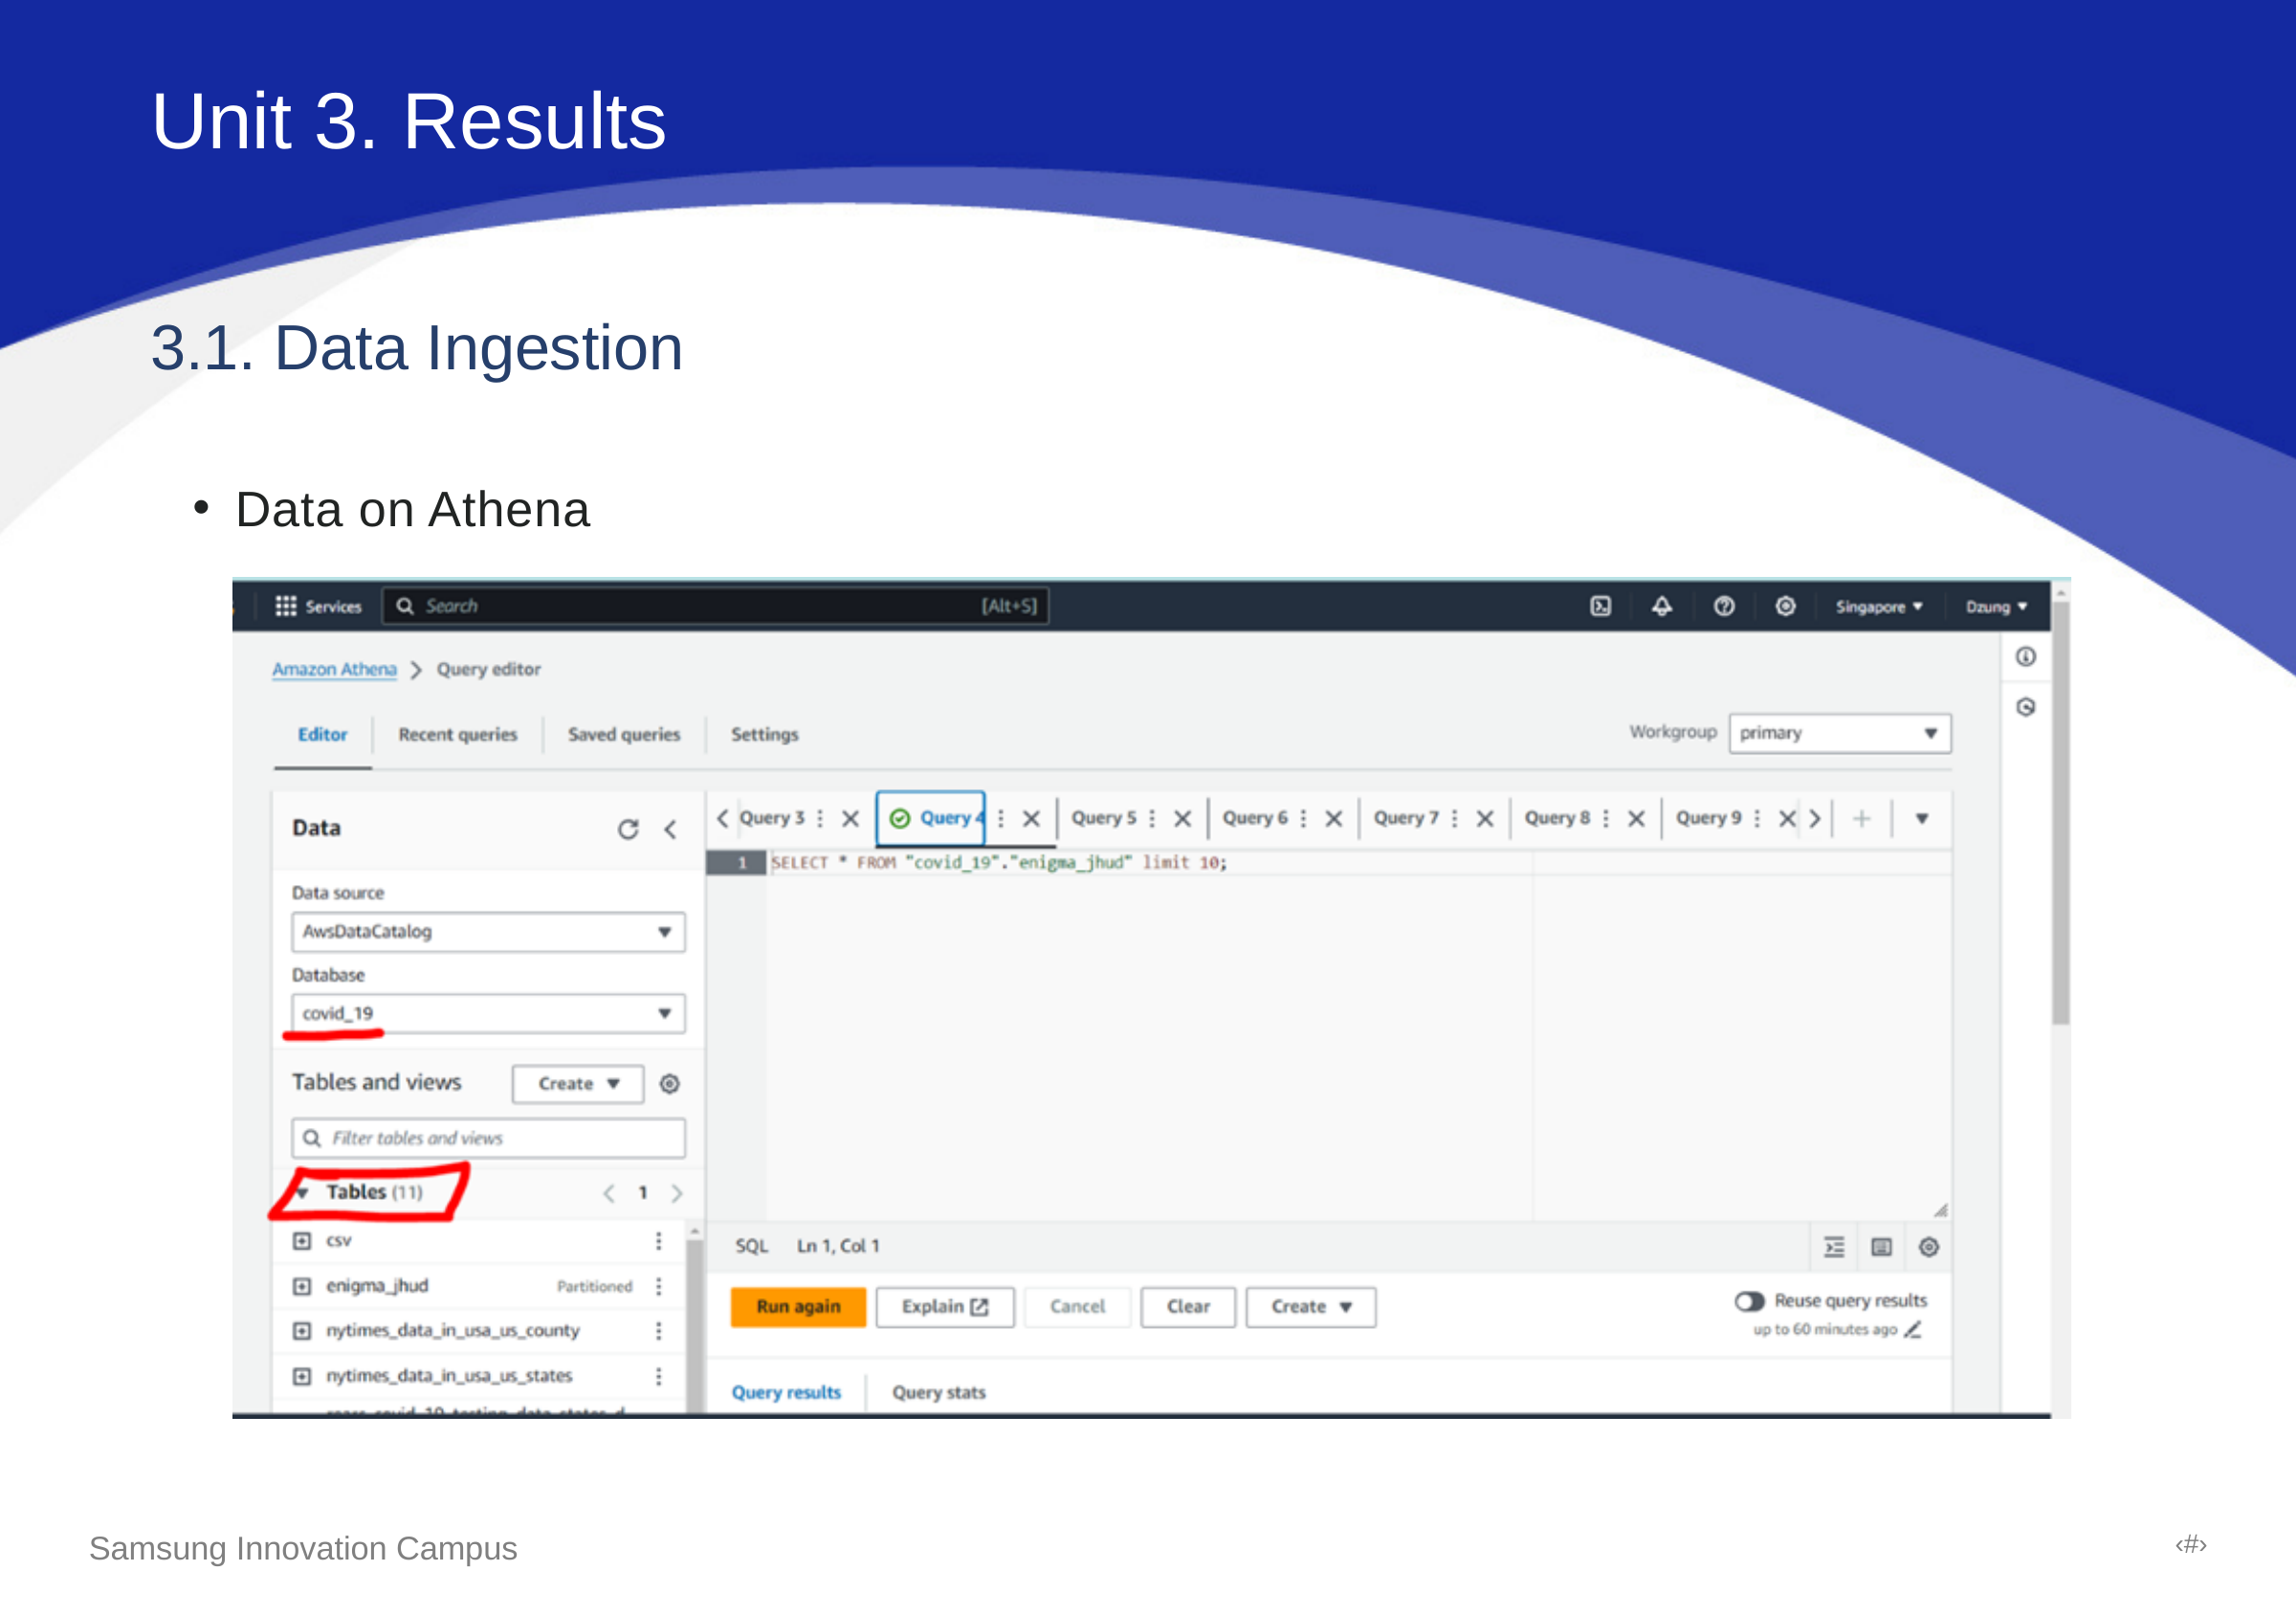

Unit 3. Results
3.1. Data Ingestion
Data on Athena

‹#›
Samsung Innovation Campus